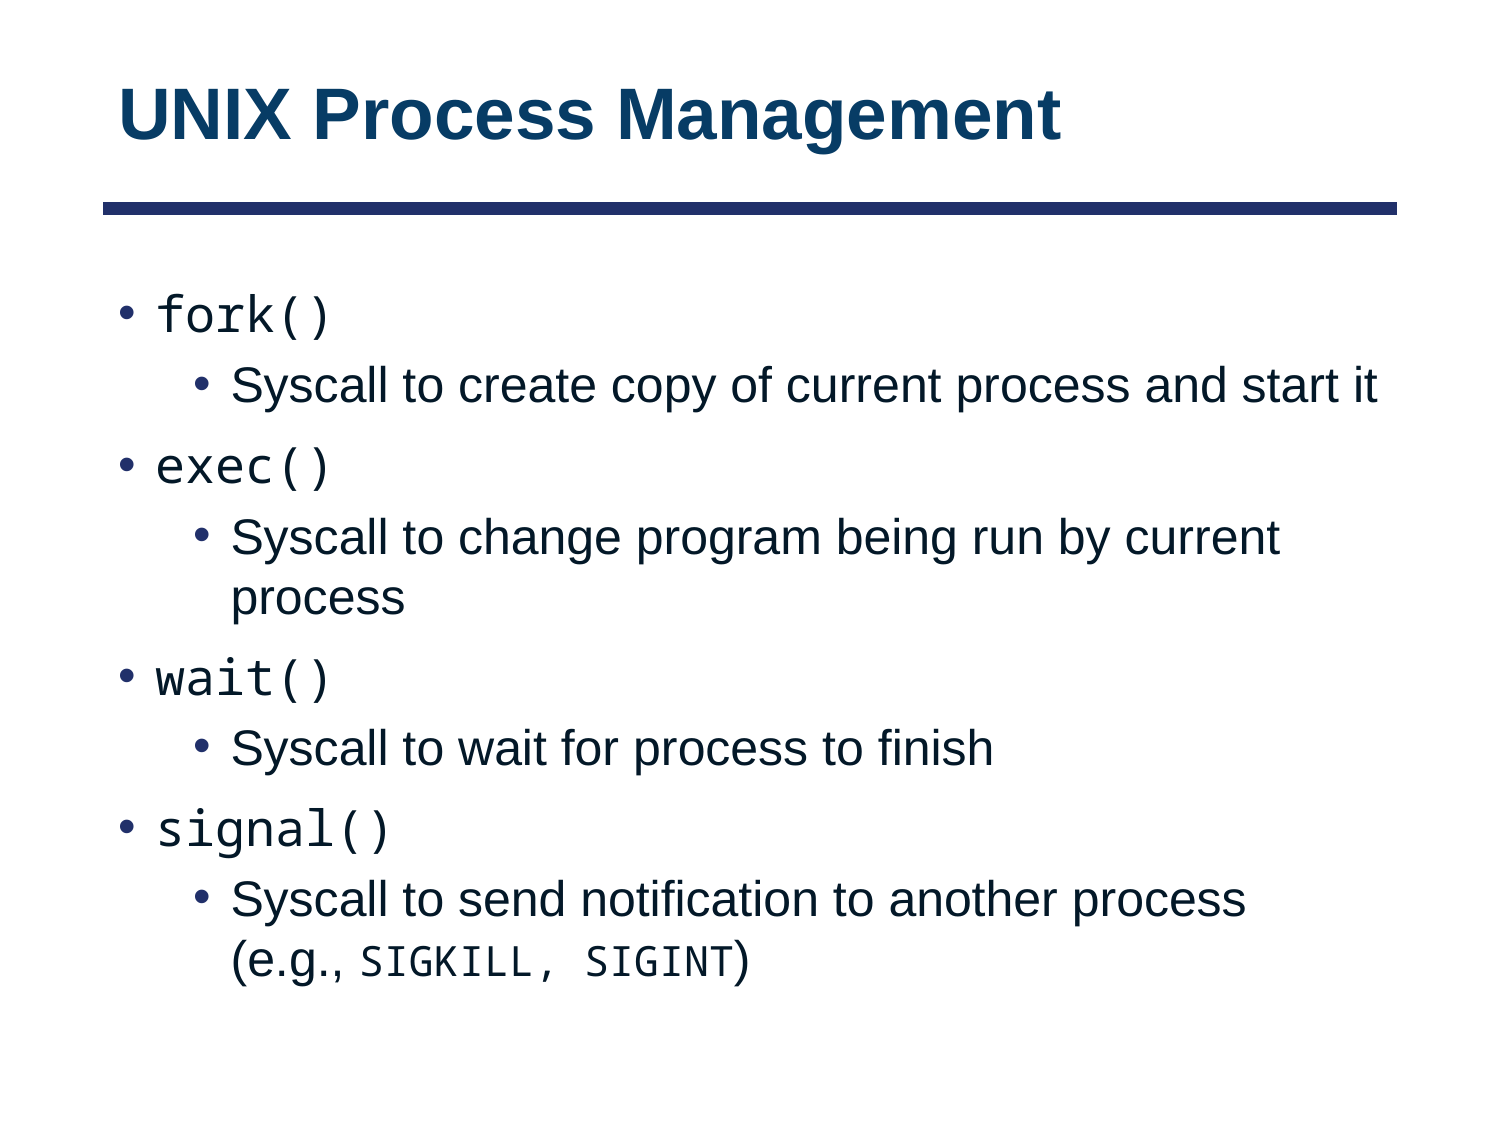

# UNIX Process Management
fork()
Syscall to create copy of current process and start it
exec()
Syscall to change program being run by current process
wait()
Syscall to wait for process to finish
signal()
Syscall to send notification to another process
(e.g., SIGKILL, SIGINT)